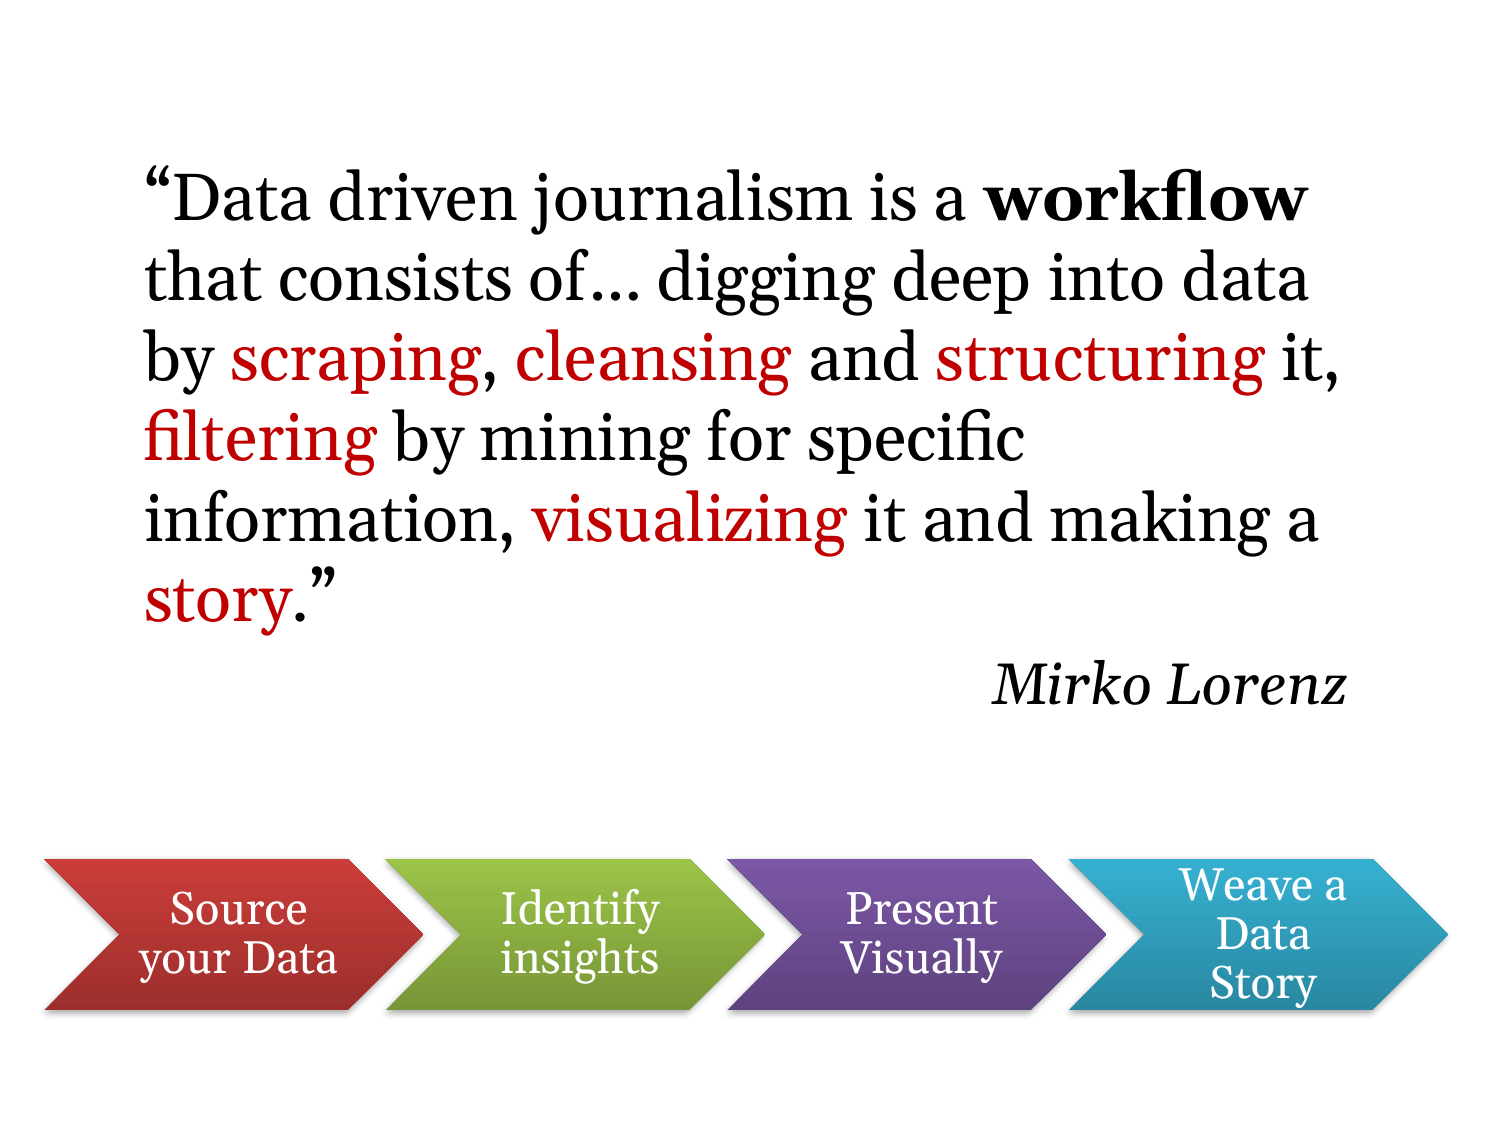

“Data driven journalism is a workflow that consists of… digging deep into data by scraping, cleansing and structuring it, filtering by mining for specific information, visualizing it and making a story.”
Mirko Lorenz

Source your Data
Identify insights
Present Visually
Weave a Data Story